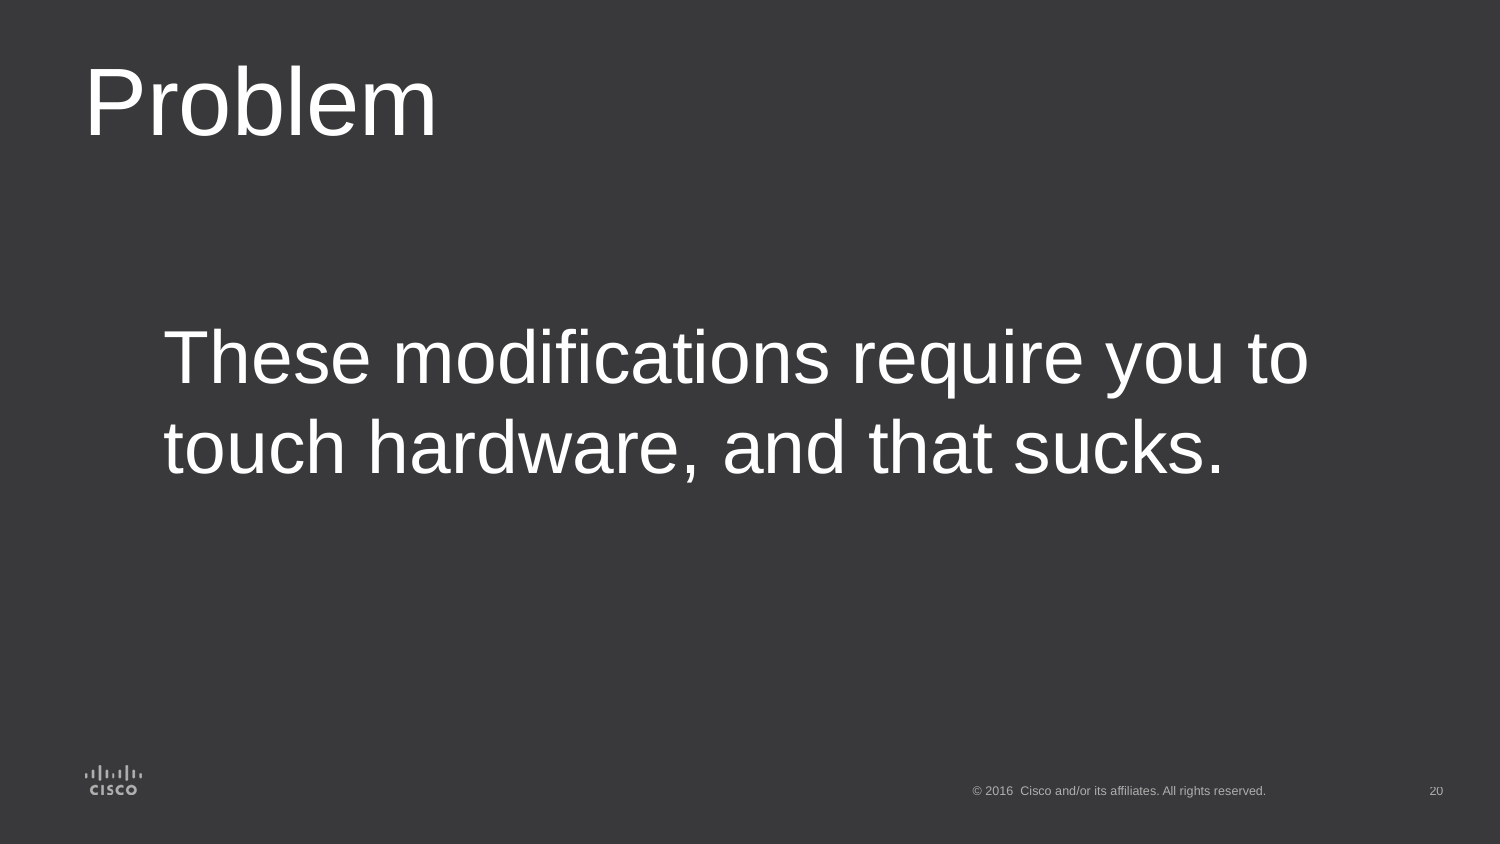

# Problem
These modifications require you to touch hardware, and that sucks.